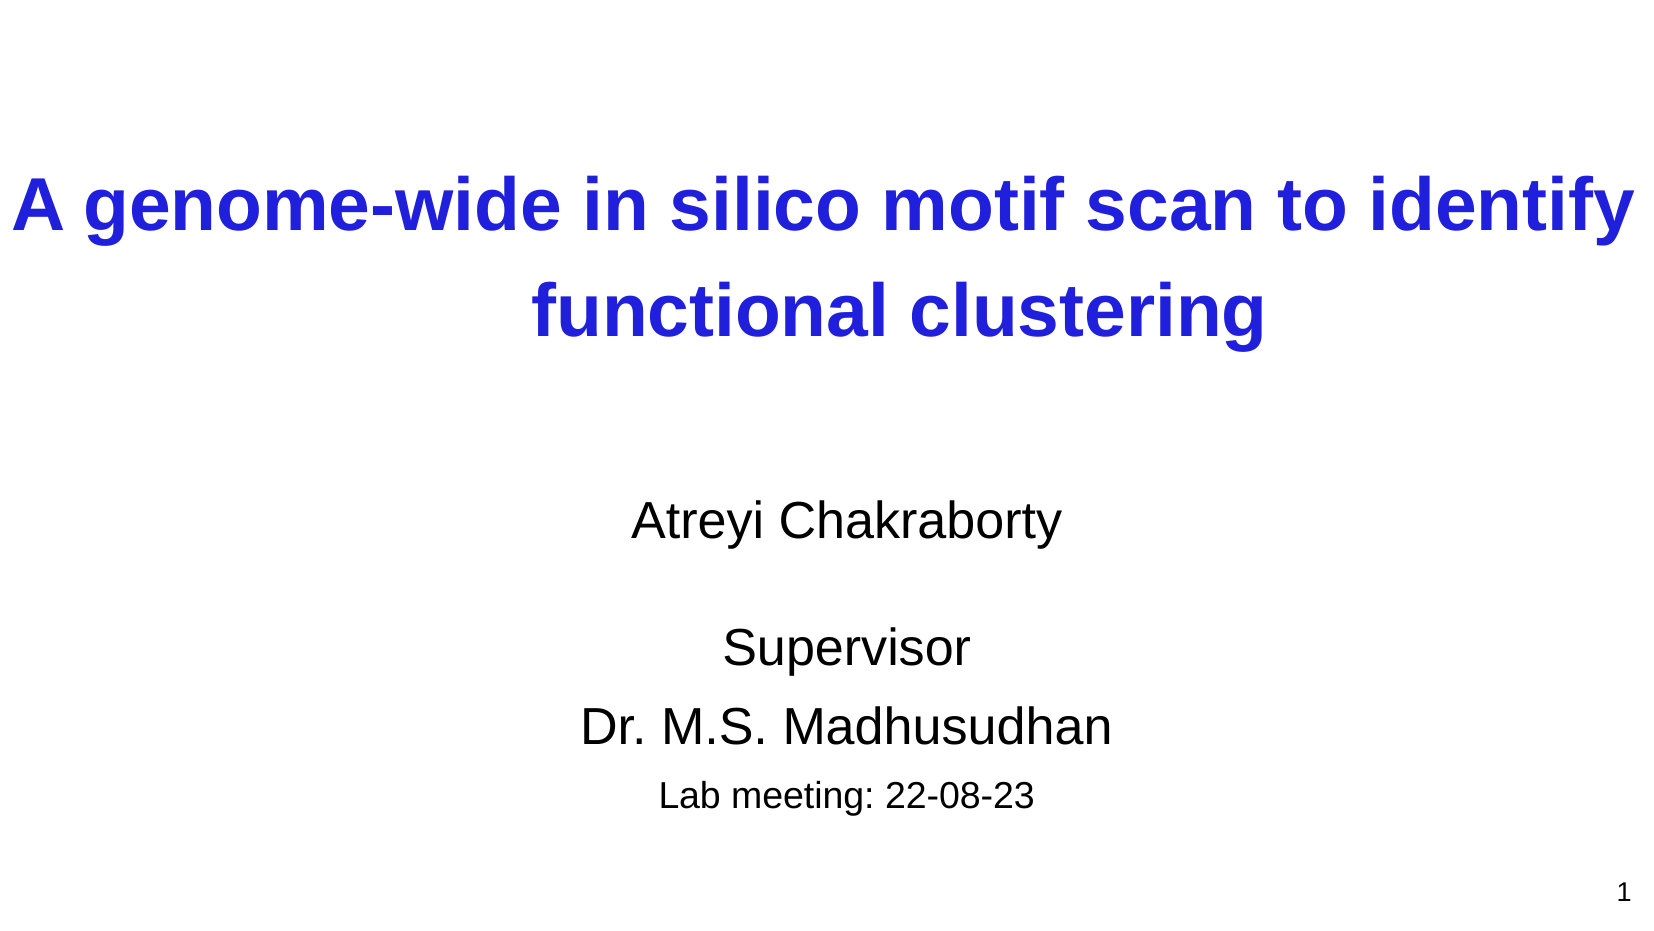

A genome-wide in silico motif scan to identify functional clustering
Atreyi Chakraborty

Supervisor
Dr. M.S. Madhusudhan
Lab meeting: 22-08-23
1